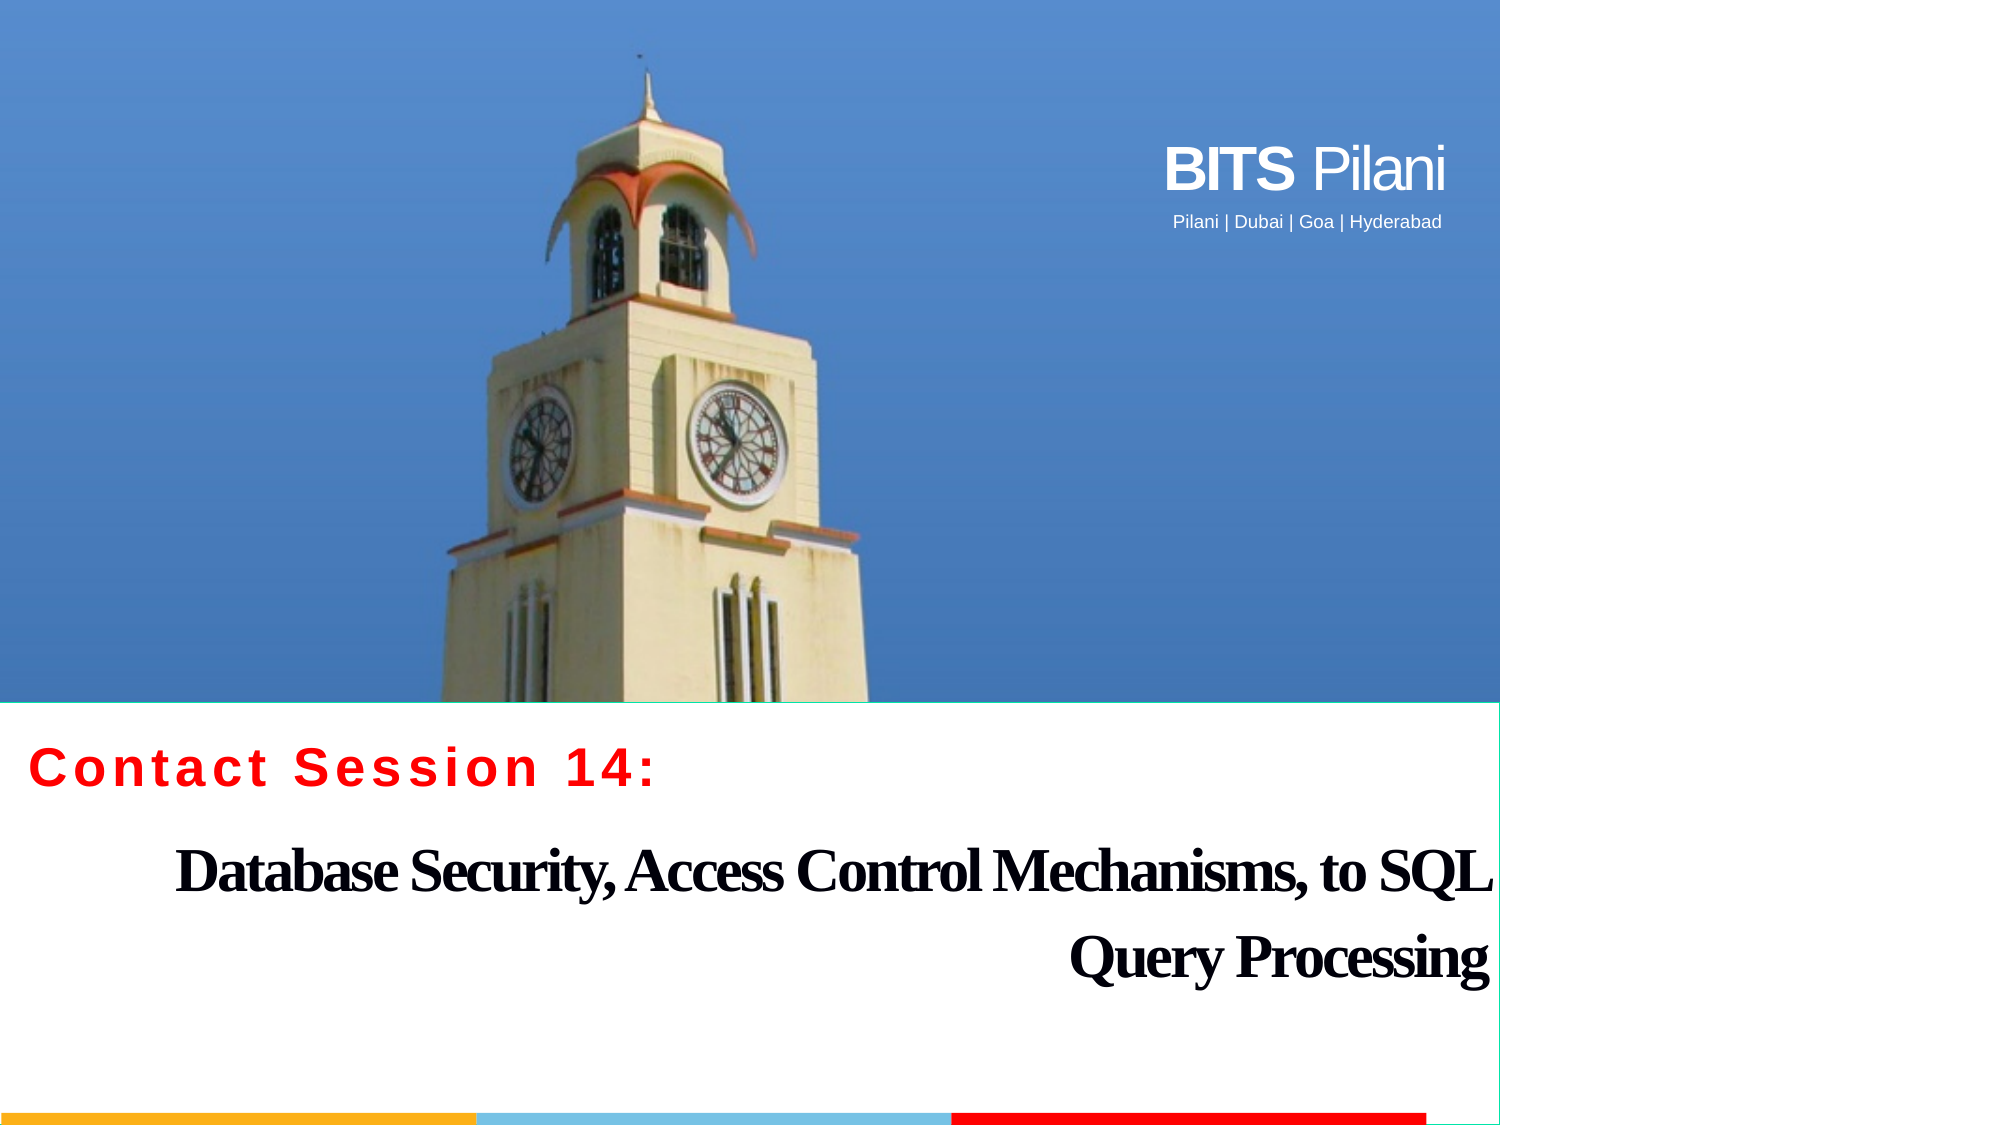

Contact Session 14:
Database Security, Access Control Mechanisms, to SQL Query Processing